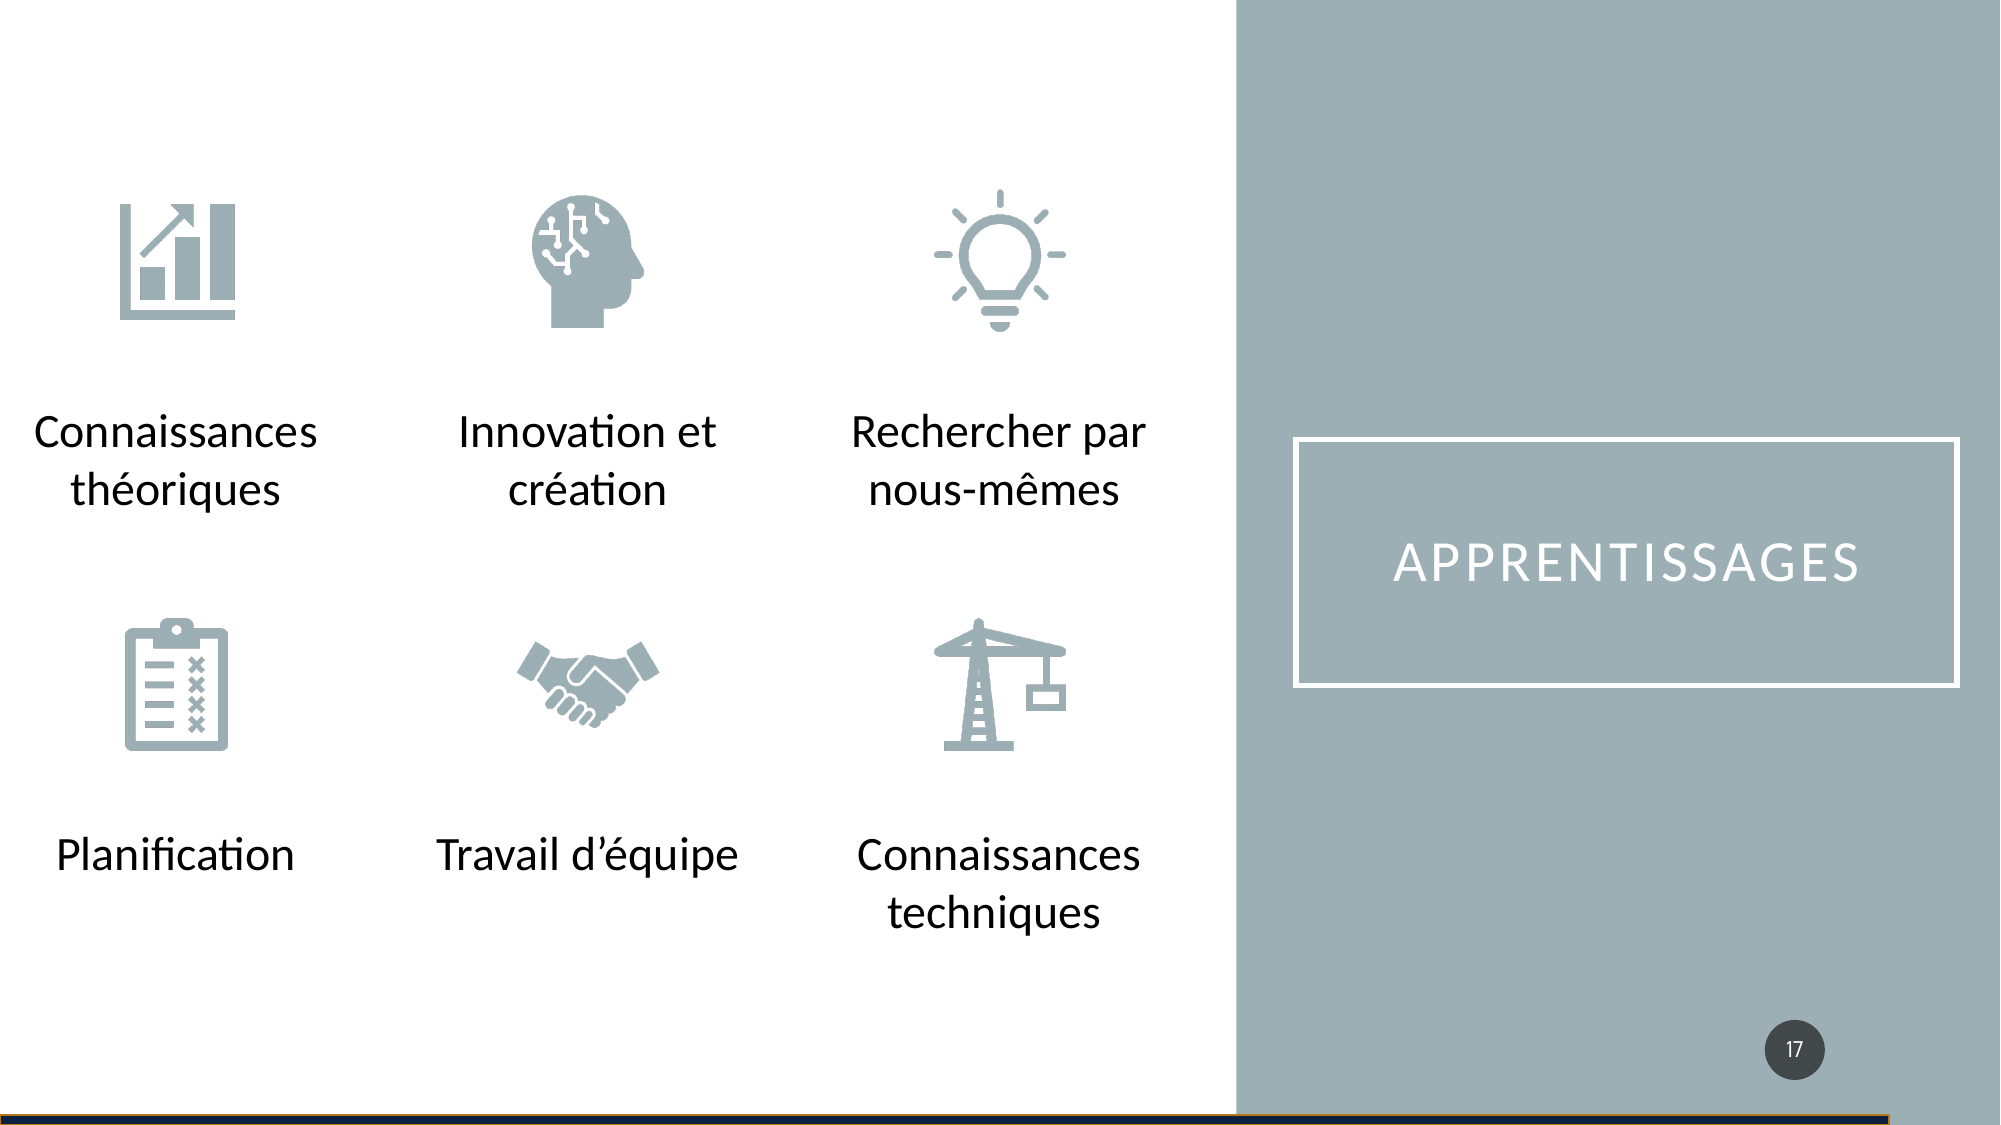

Connaissances théoriques
Innovation et création
Rechercher par nous-mêmes
Planification
Travail d’équipe
Connaissances techniques
# Apprentissages
17